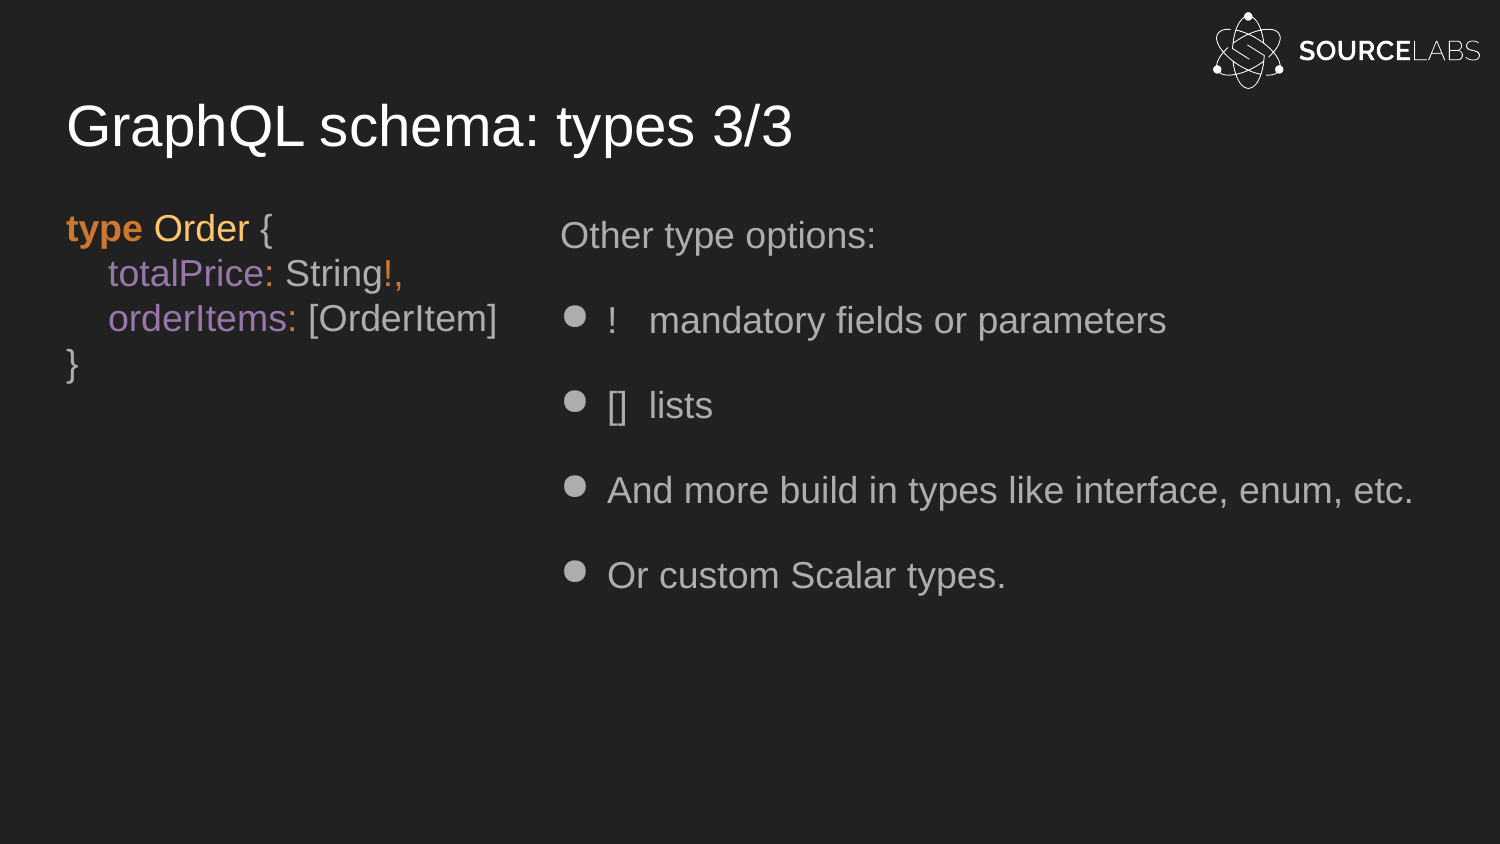

# GraphQL schema: types 3/3
Other type options:
!   mandatory fields or parameters
[]  lists
And more build in types like interface, enum, etc.
Or custom Scalar types.

type Order {
    totalPrice: String!,
    orderItems: [OrderItem]
}